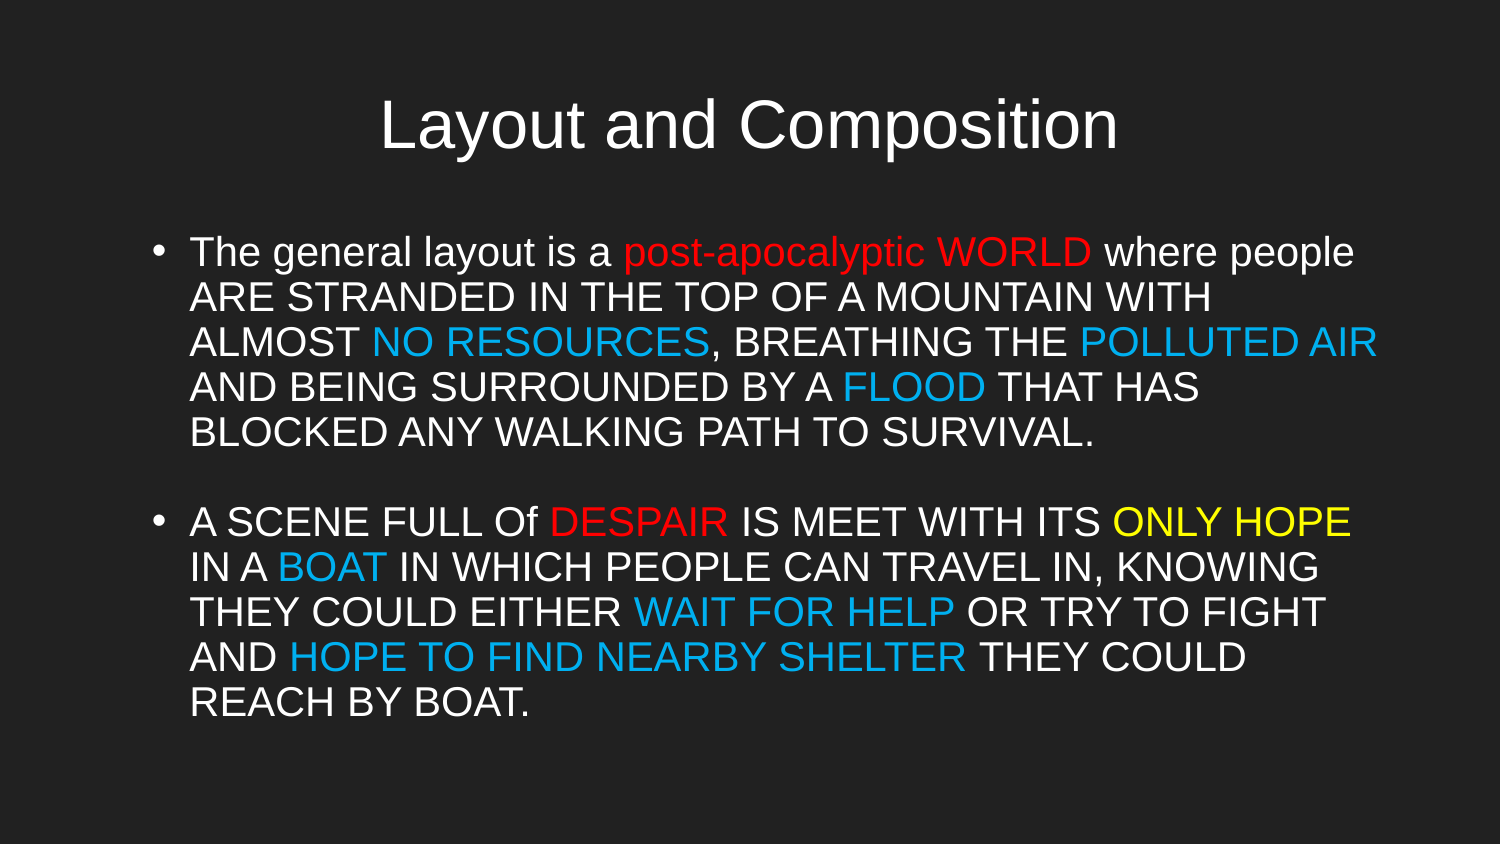

# Layout and Composition
The general layout is a post-apocalyptic WORLD where people  ARE STRANDED IN THE TOP OF A MOUNTAIN WITH ALMOST NO RESOURCES, BREATHING THE POLLUTED AIR AND BEING SURROUNDED BY A FLOOD THAT HAS BLOCKED ANY WALKING PATH TO SURVIVAL.

A SCENE FULL Of DESPAIR IS MEET WITH ITS ONLY HOPE IN A BOAT IN WHICH PEOPLE CAN TRAVEL IN, KNOWING THEY COULD EITHER WAIT FOR HELP OR TRY TO FIGHT AND HOPE TO FIND NEARBY SHELTER THEY COULD REACH BY BOAT.